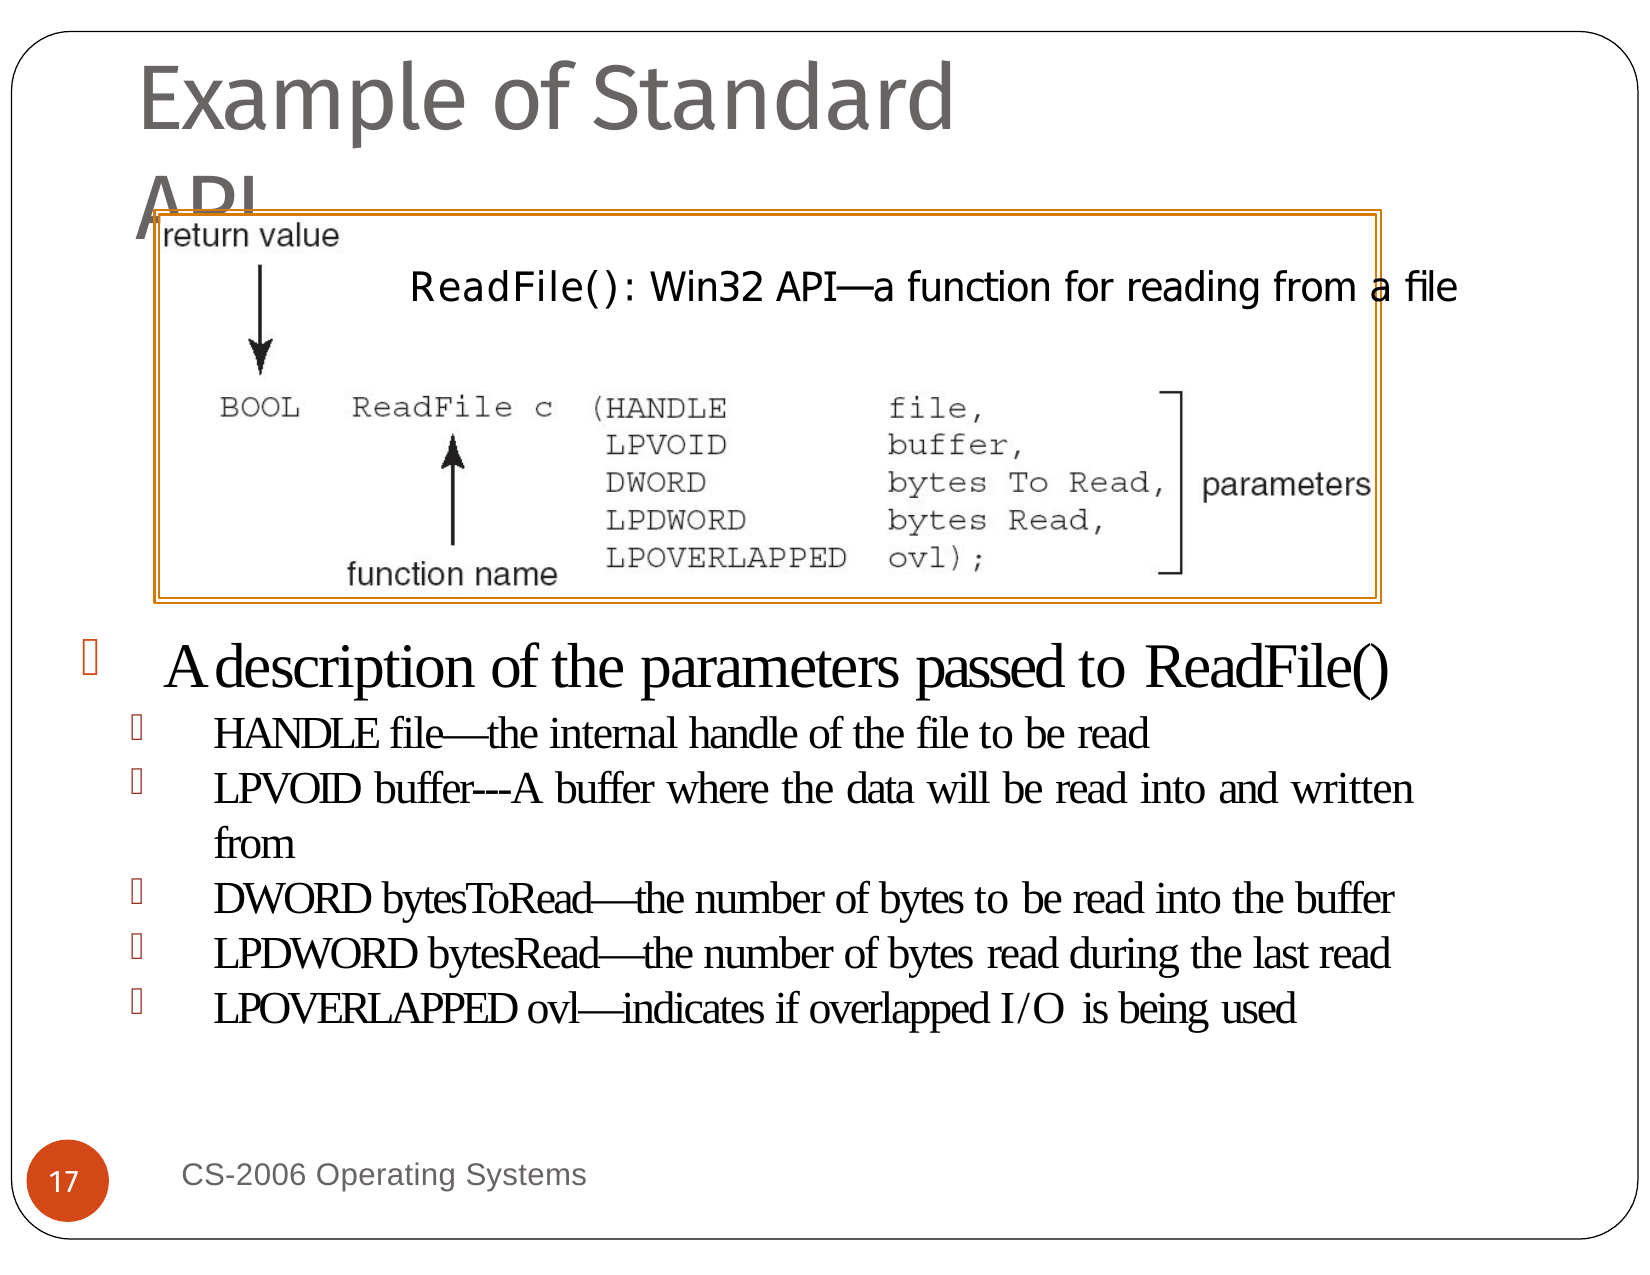

# Example of Standard API

ReadFile(): Win32 API—a function for reading from a file
A description of the parameters passed to ReadFile()
HANDLE file—the internal handle of the file to be read
LPVOID buffer---A buffer where the data will be read into and written from
DWORD bytesToRead—the number of bytes to be read into the buffer
LPDWORD bytesRead—the number of bytes read during the last read
LPOVERLAPPED ovl—indicates if overlapped I/O is being used

CS-2006 Operating Systems
17